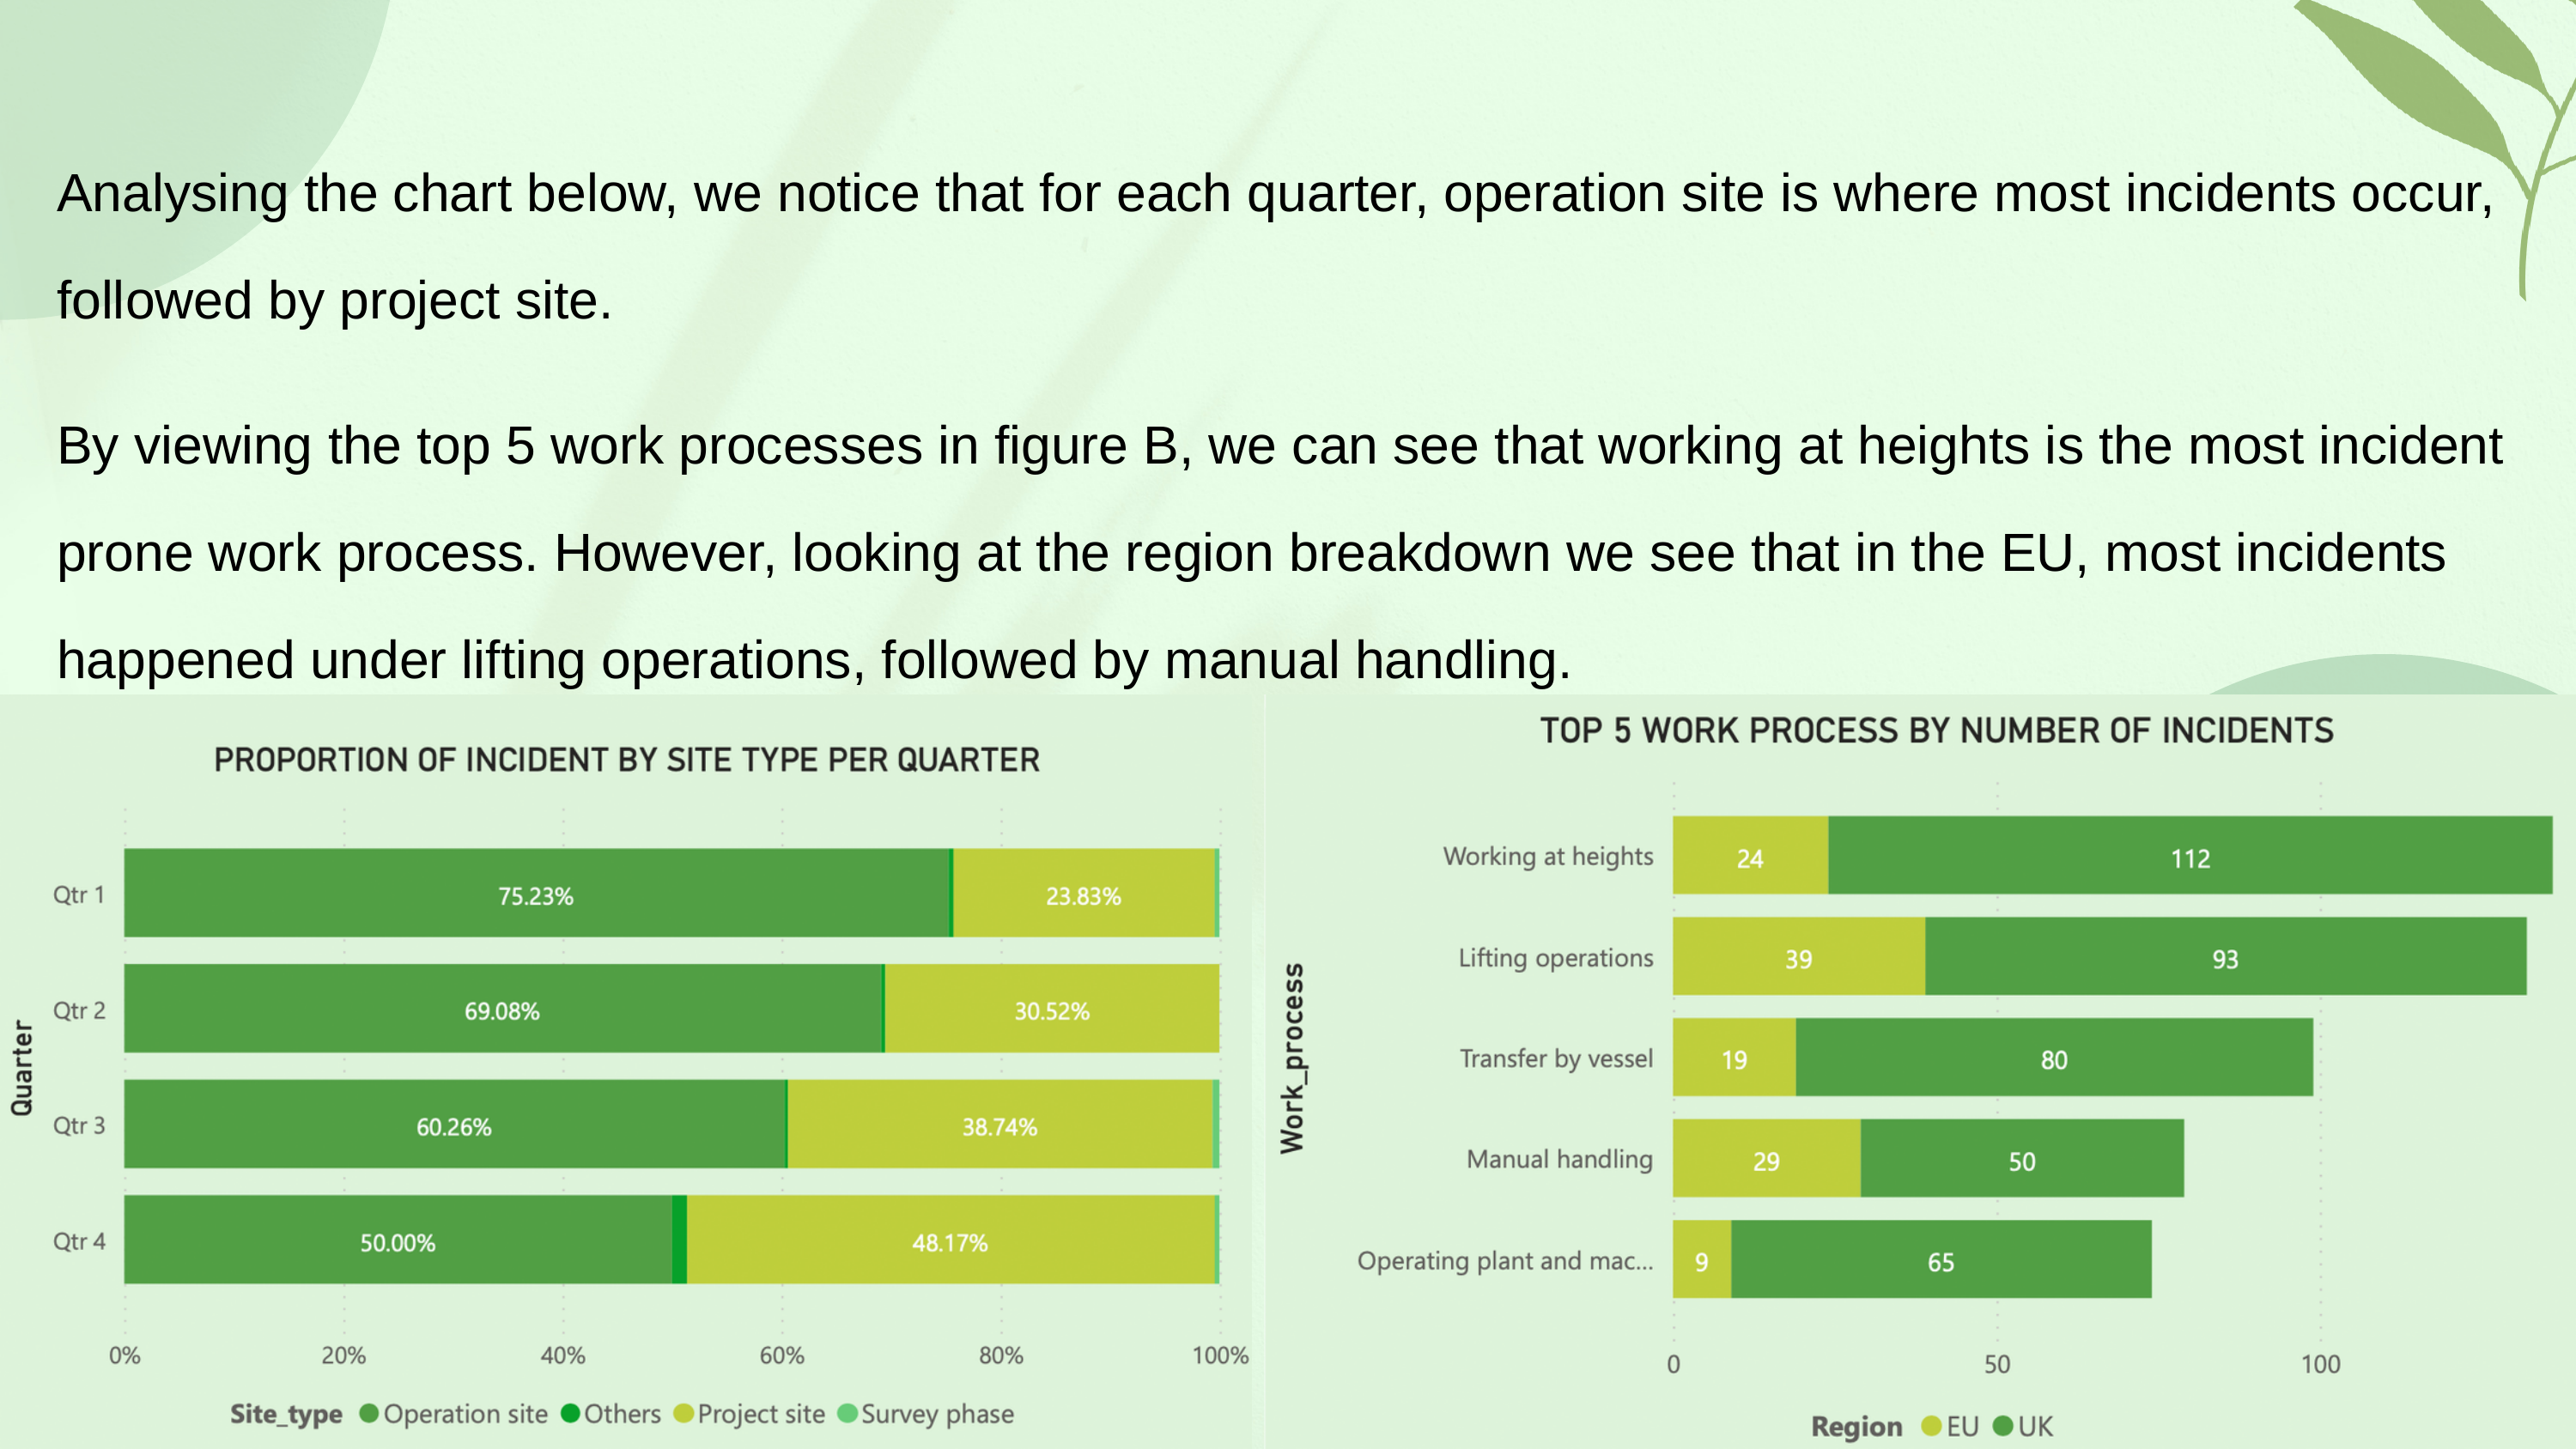

Analysing the chart below, we notice that for each quarter, operation site is where most incidents occur, followed by project site.
By viewing the top 5 work processes in figure B, we can see that working at heights is the most incident prone work process. However, looking at the region breakdown we see that in the EU, most incidents happened under lifting operations, followed by manual handling.